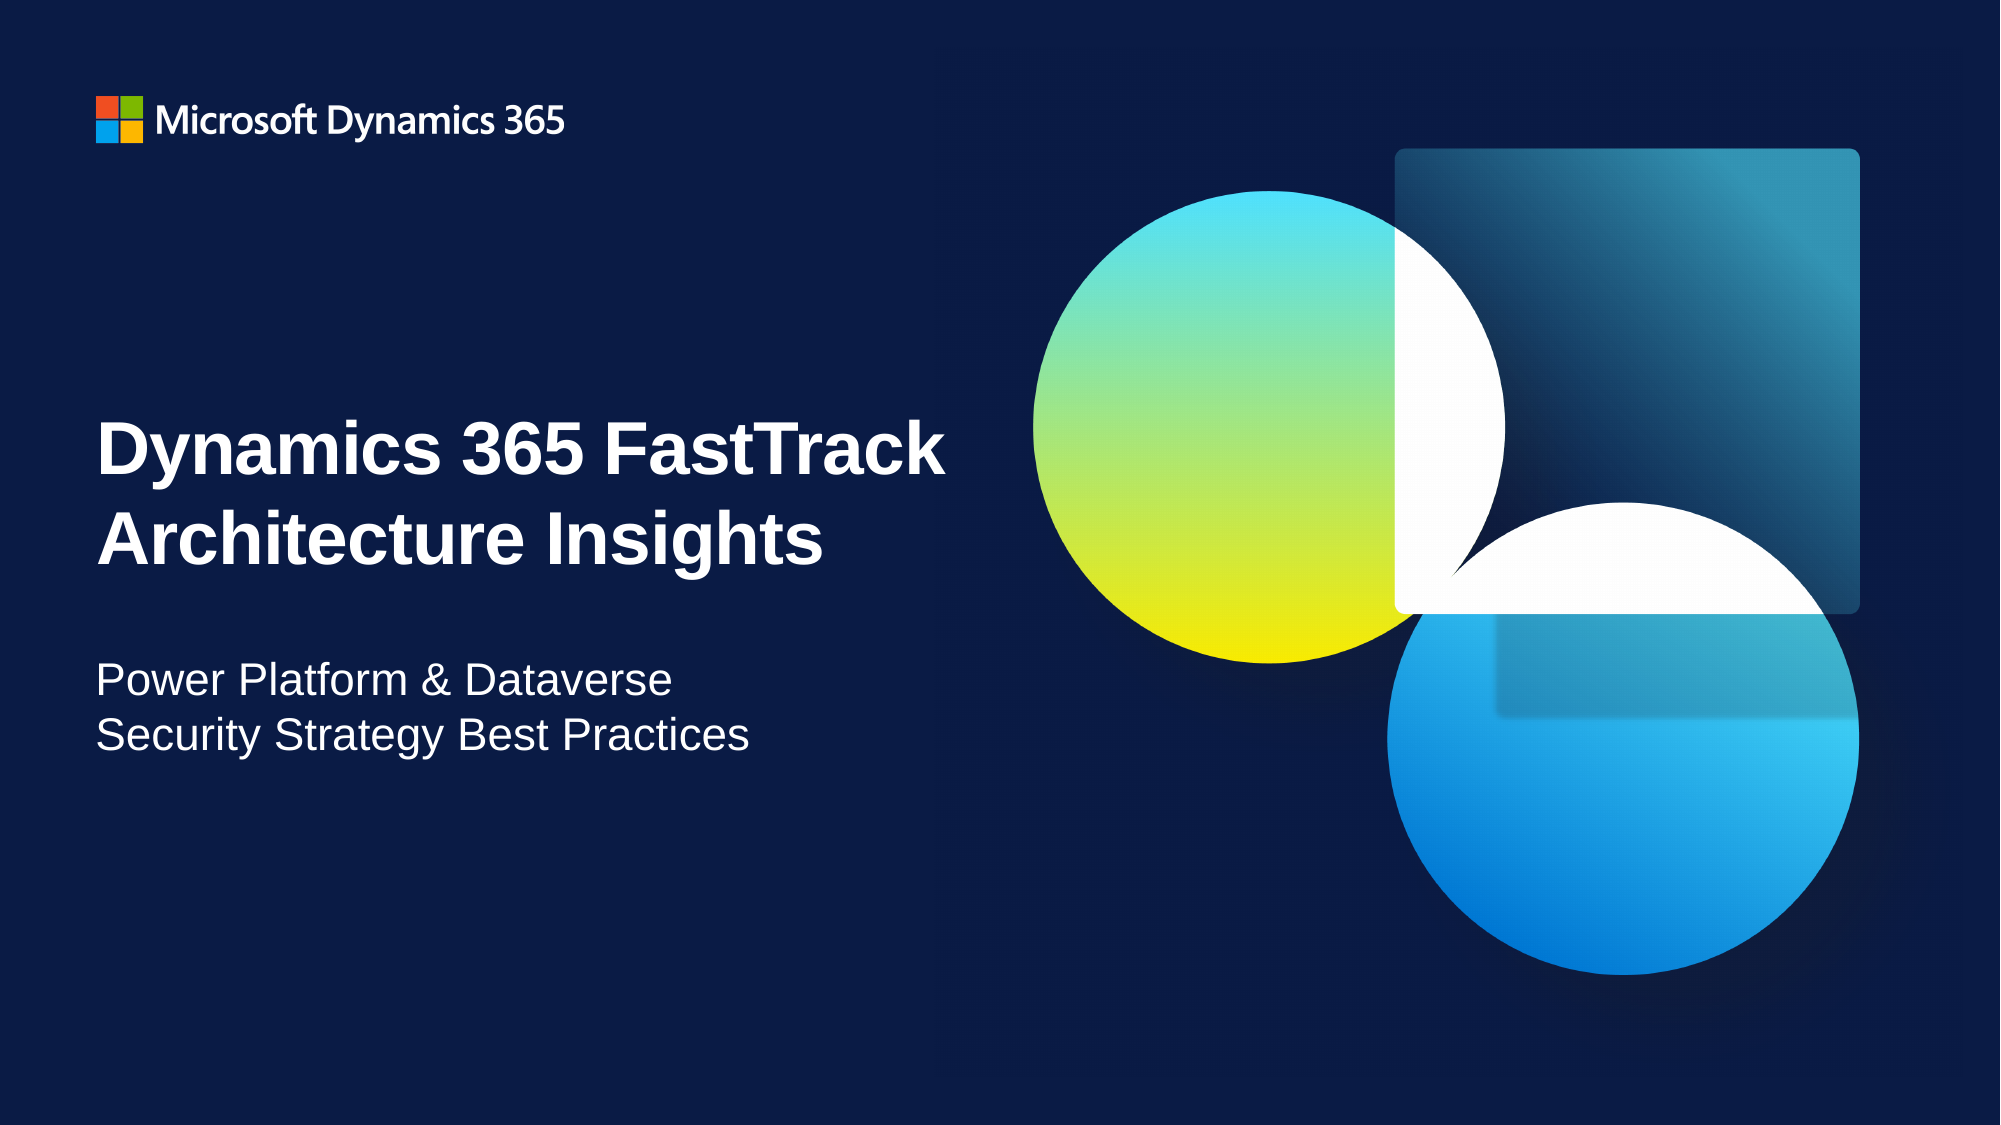

# Dynamics 365 FastTrack Architecture Insights
Power Platform & Dataverse
Security Strategy Best Practices